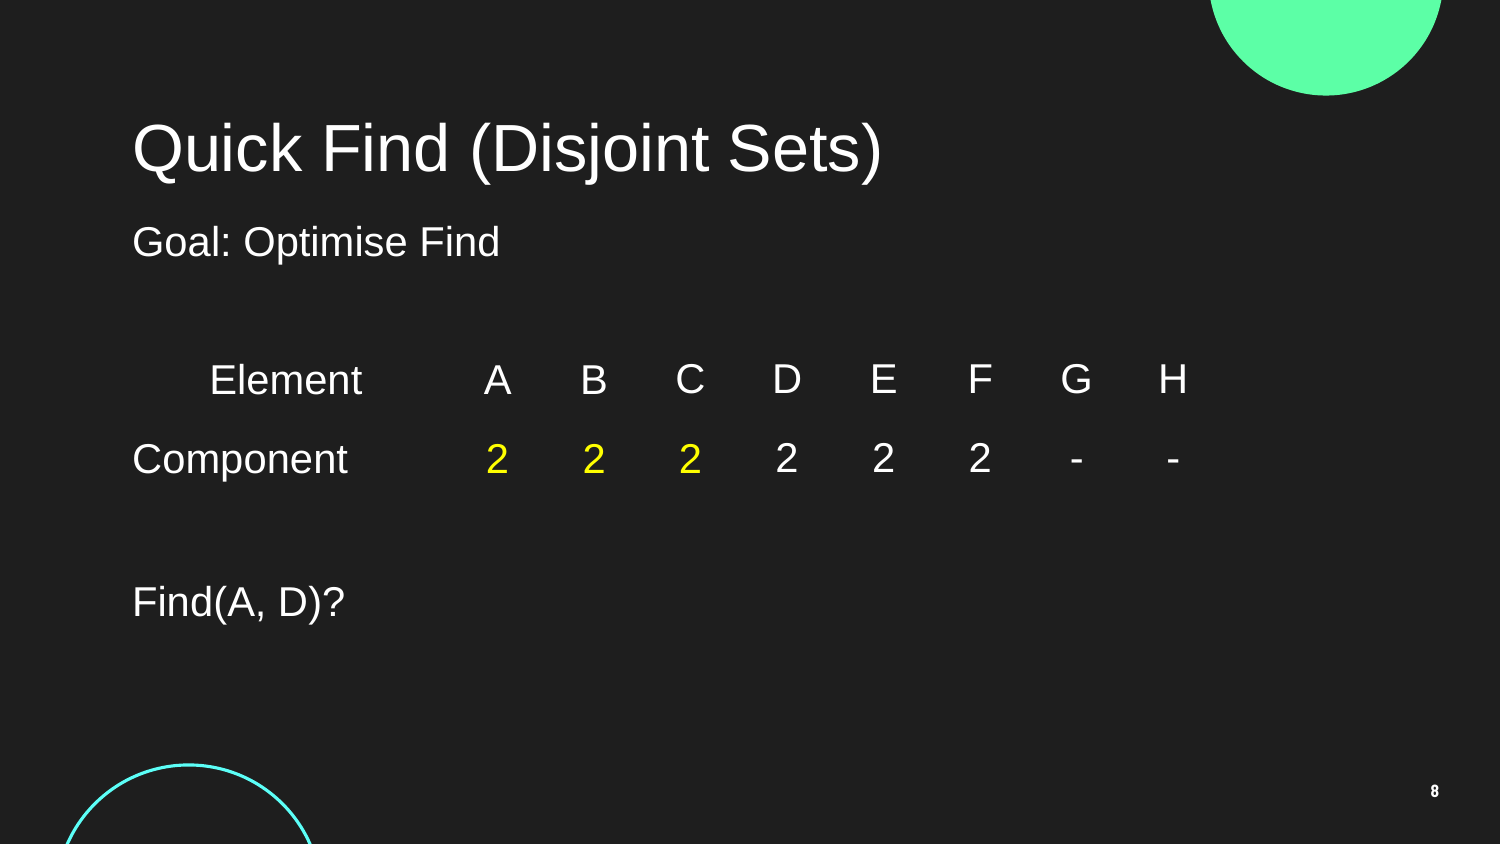

# Quick Find (Disjoint Sets)
Goal: Optimise Find
H
G
F
E
D
C
B
Element
A
-
-
2
2
2
2
2
Component
2
Find(A, D)?
8